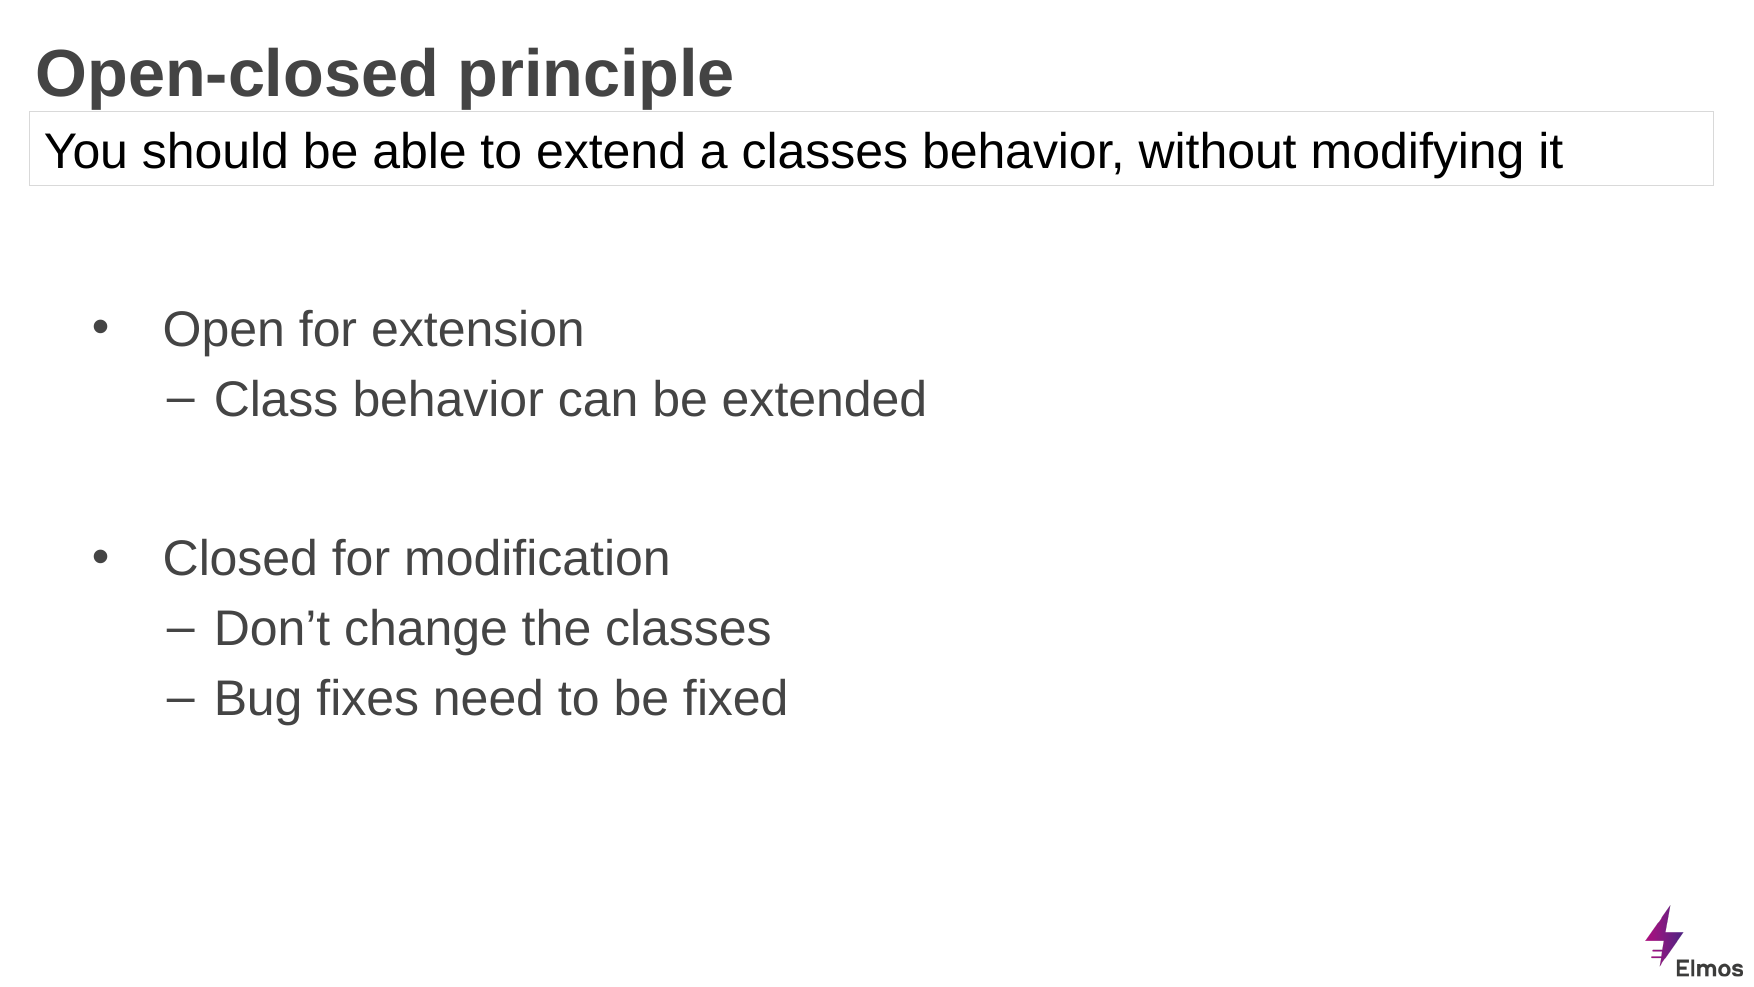

# Open-closed principle
You should be able to extend a classes behavior, without modifying it
Open for extension
Class behavior can be extended

Closed for modification
Don’t change the classes
Bug fixes need to be fixed